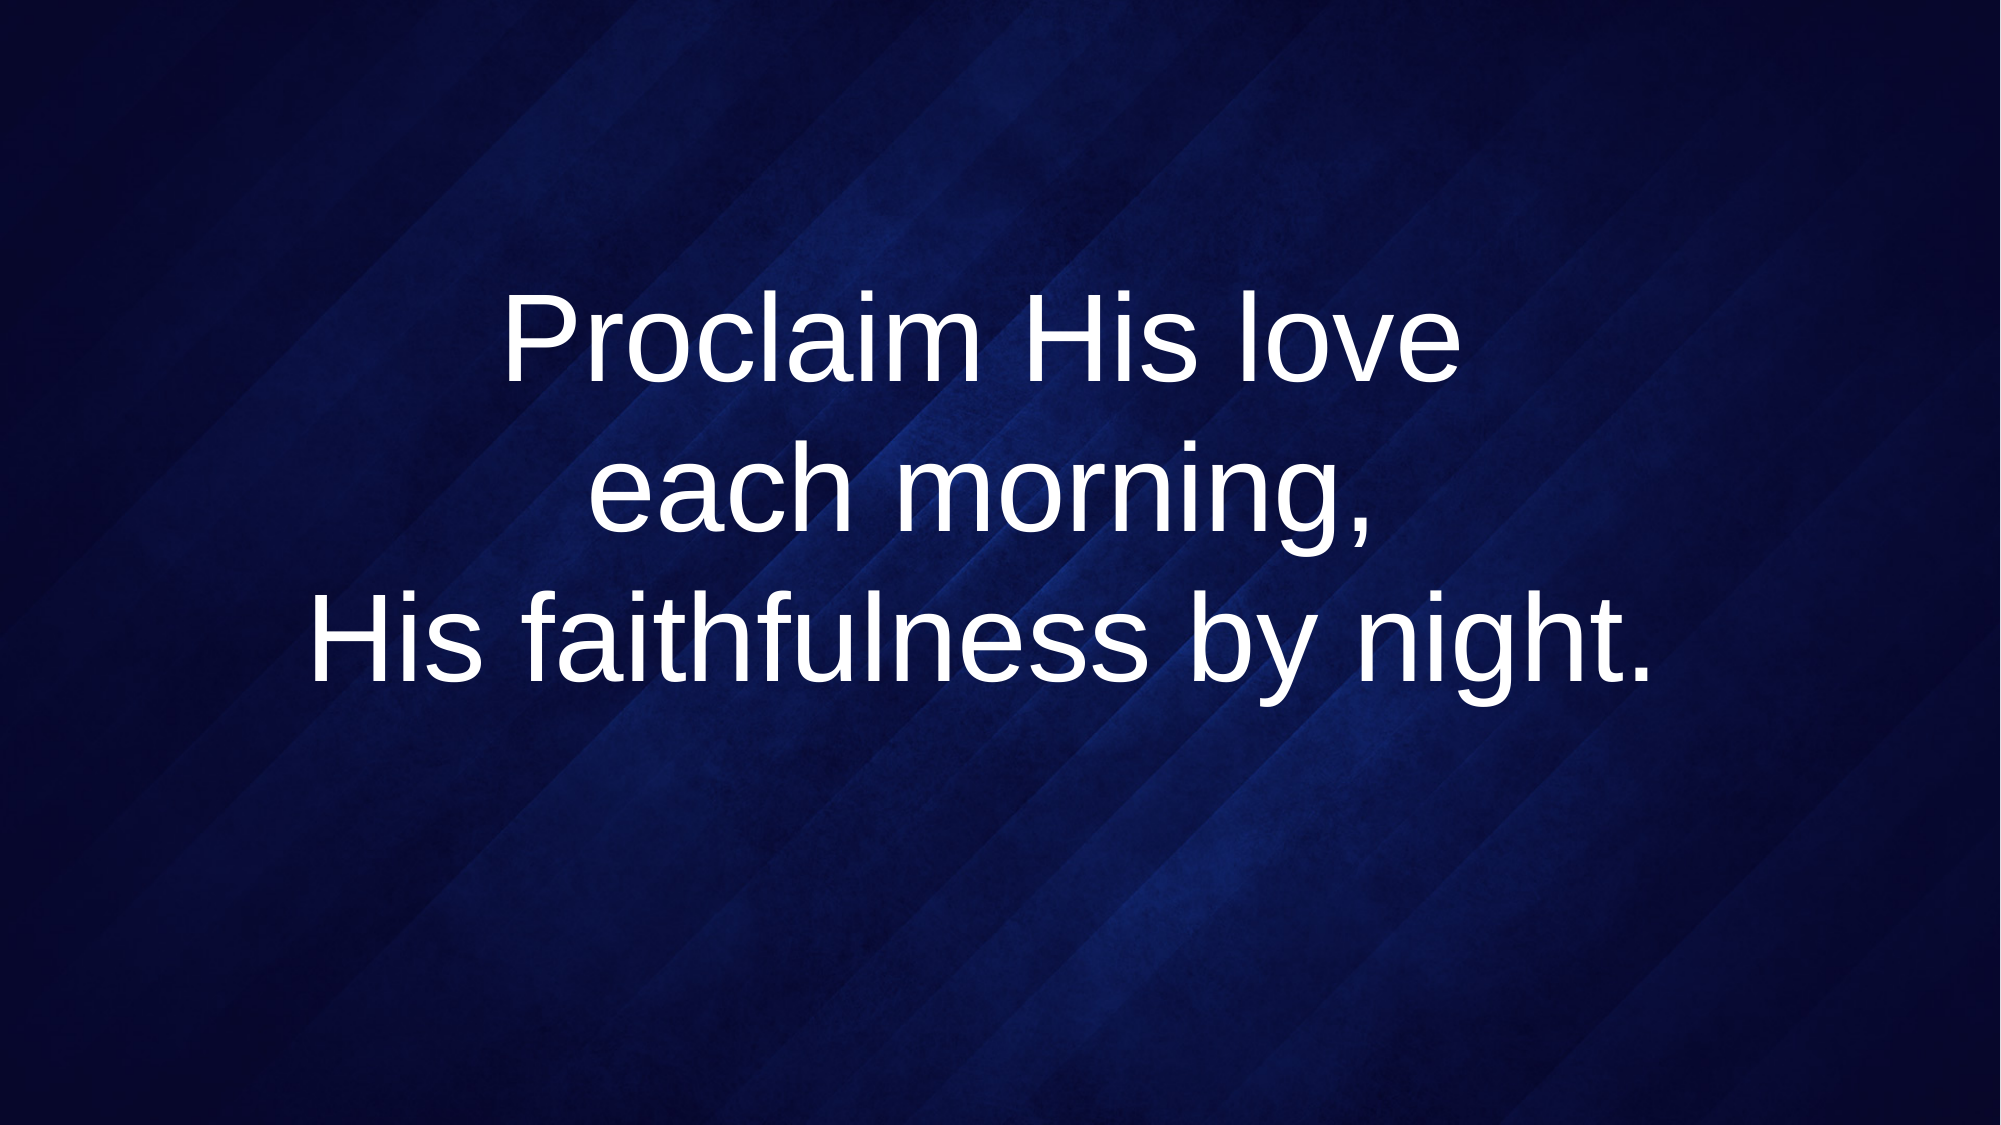

# Proclaim His love each morning, His faithfulness by night.